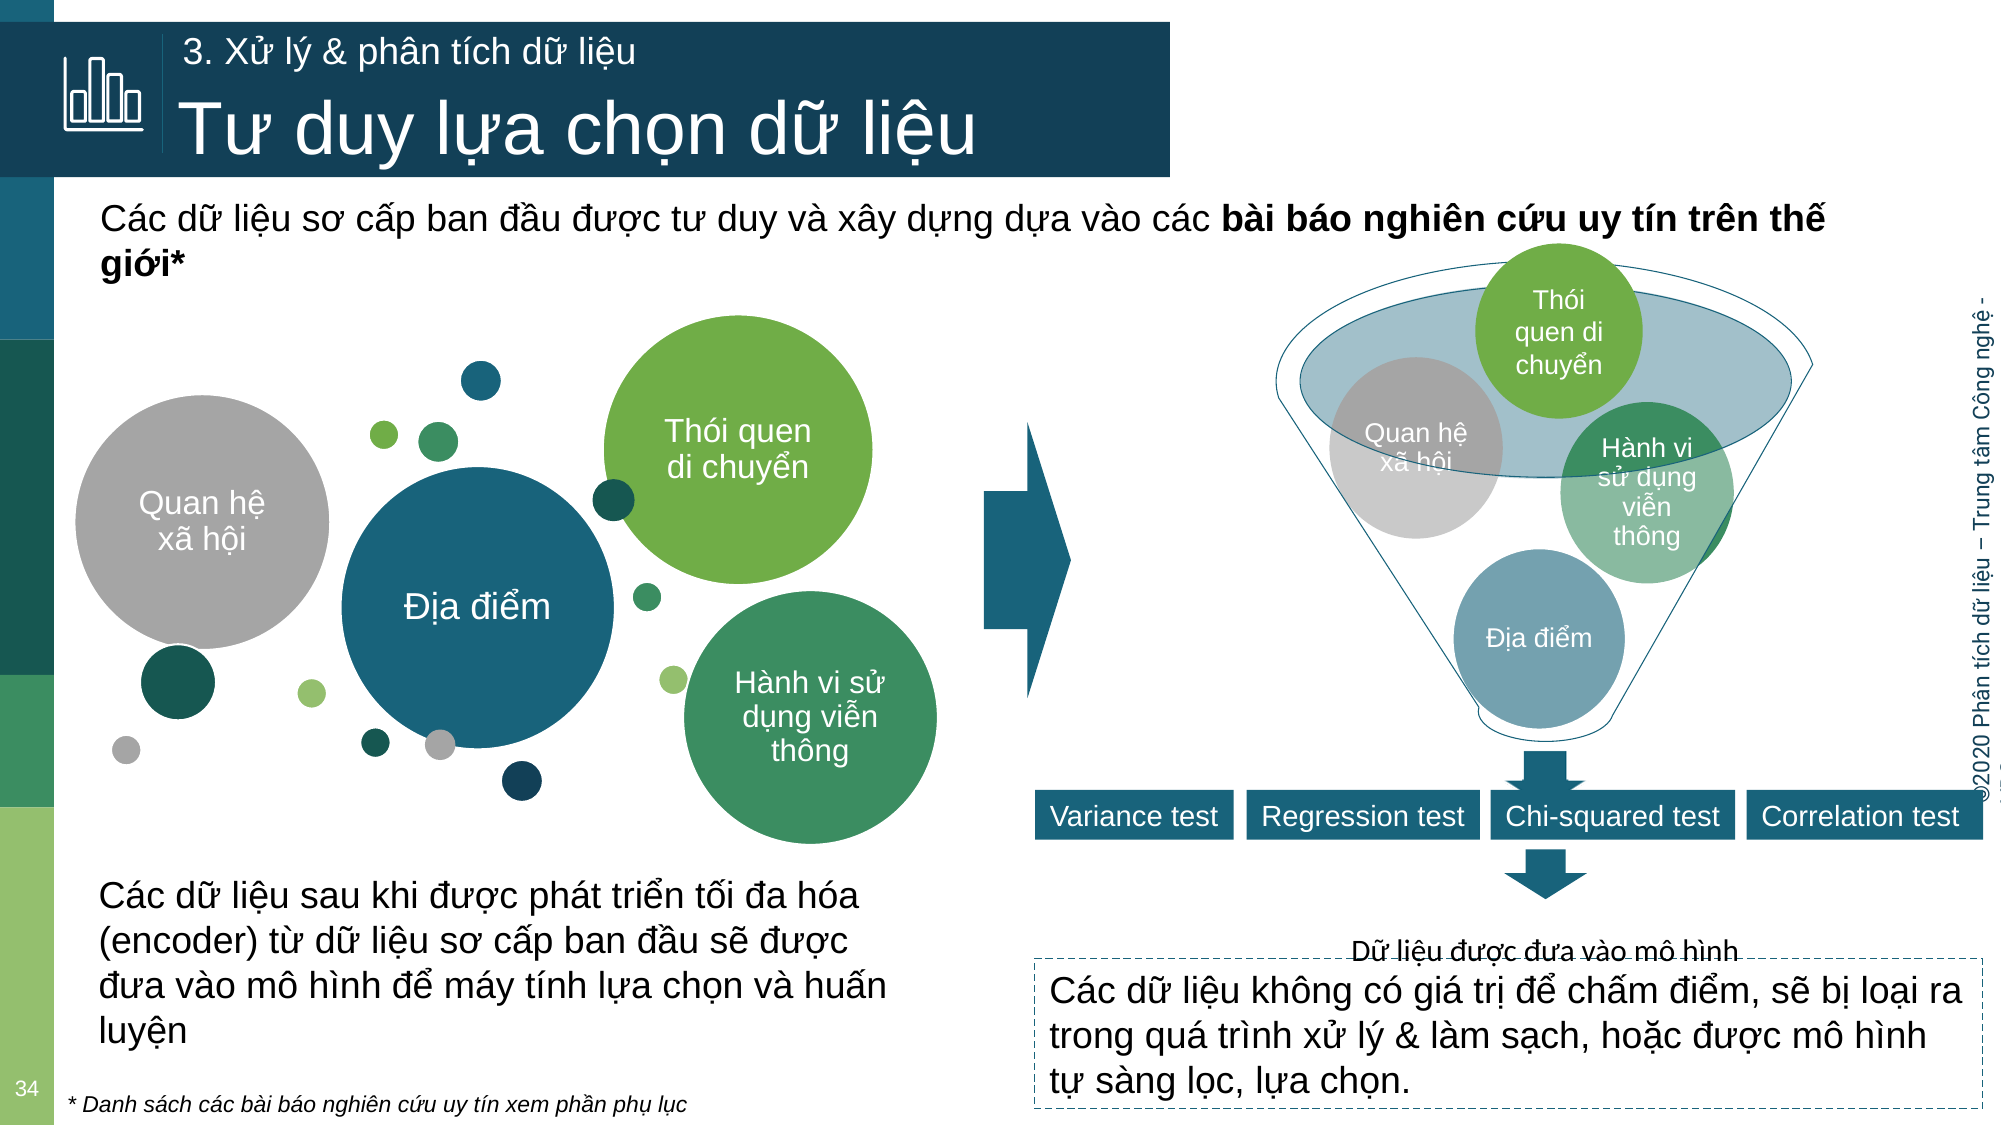

# 3. Xử lý & phân tích dữ liệu

Tư duy lựa chọn dữ liệu
Các dữ liệu sơ cấp ban đầu được tư duy và xây dựng dựa vào các bài báo nghiên cứu uy tín trên thế giới*

Thói quen di chuyển

Dữ liệu được đưa vào mô hình
Địa điểm
Quan hệ xã hội
Hành vi sử dụng viễn thông
Địa điểm
Quan hệ xã hội
Thói quen di chuyển
Hành vi sử dụng viễn thông

Variance test
Regression test
Chi-squared test
Correlation test

Các dữ liệu sau khi được phát triển tối đa hóa (encoder) từ dữ liệu sơ cấp ban đầu sẽ được đưa vào mô hình để máy tính lựa chọn và huấn luyện
Các dữ liệu không có giá trị để chấm điểm, sẽ bị loại ra trong quá trình xử lý & làm sạch, hoặc được mô hình tự sàng lọc, lựa chọn.
34
* Danh sách các bài báo nghiên cứu uy tín xem phần phụ lục
*Tham khảo tại các paper ở trang 43